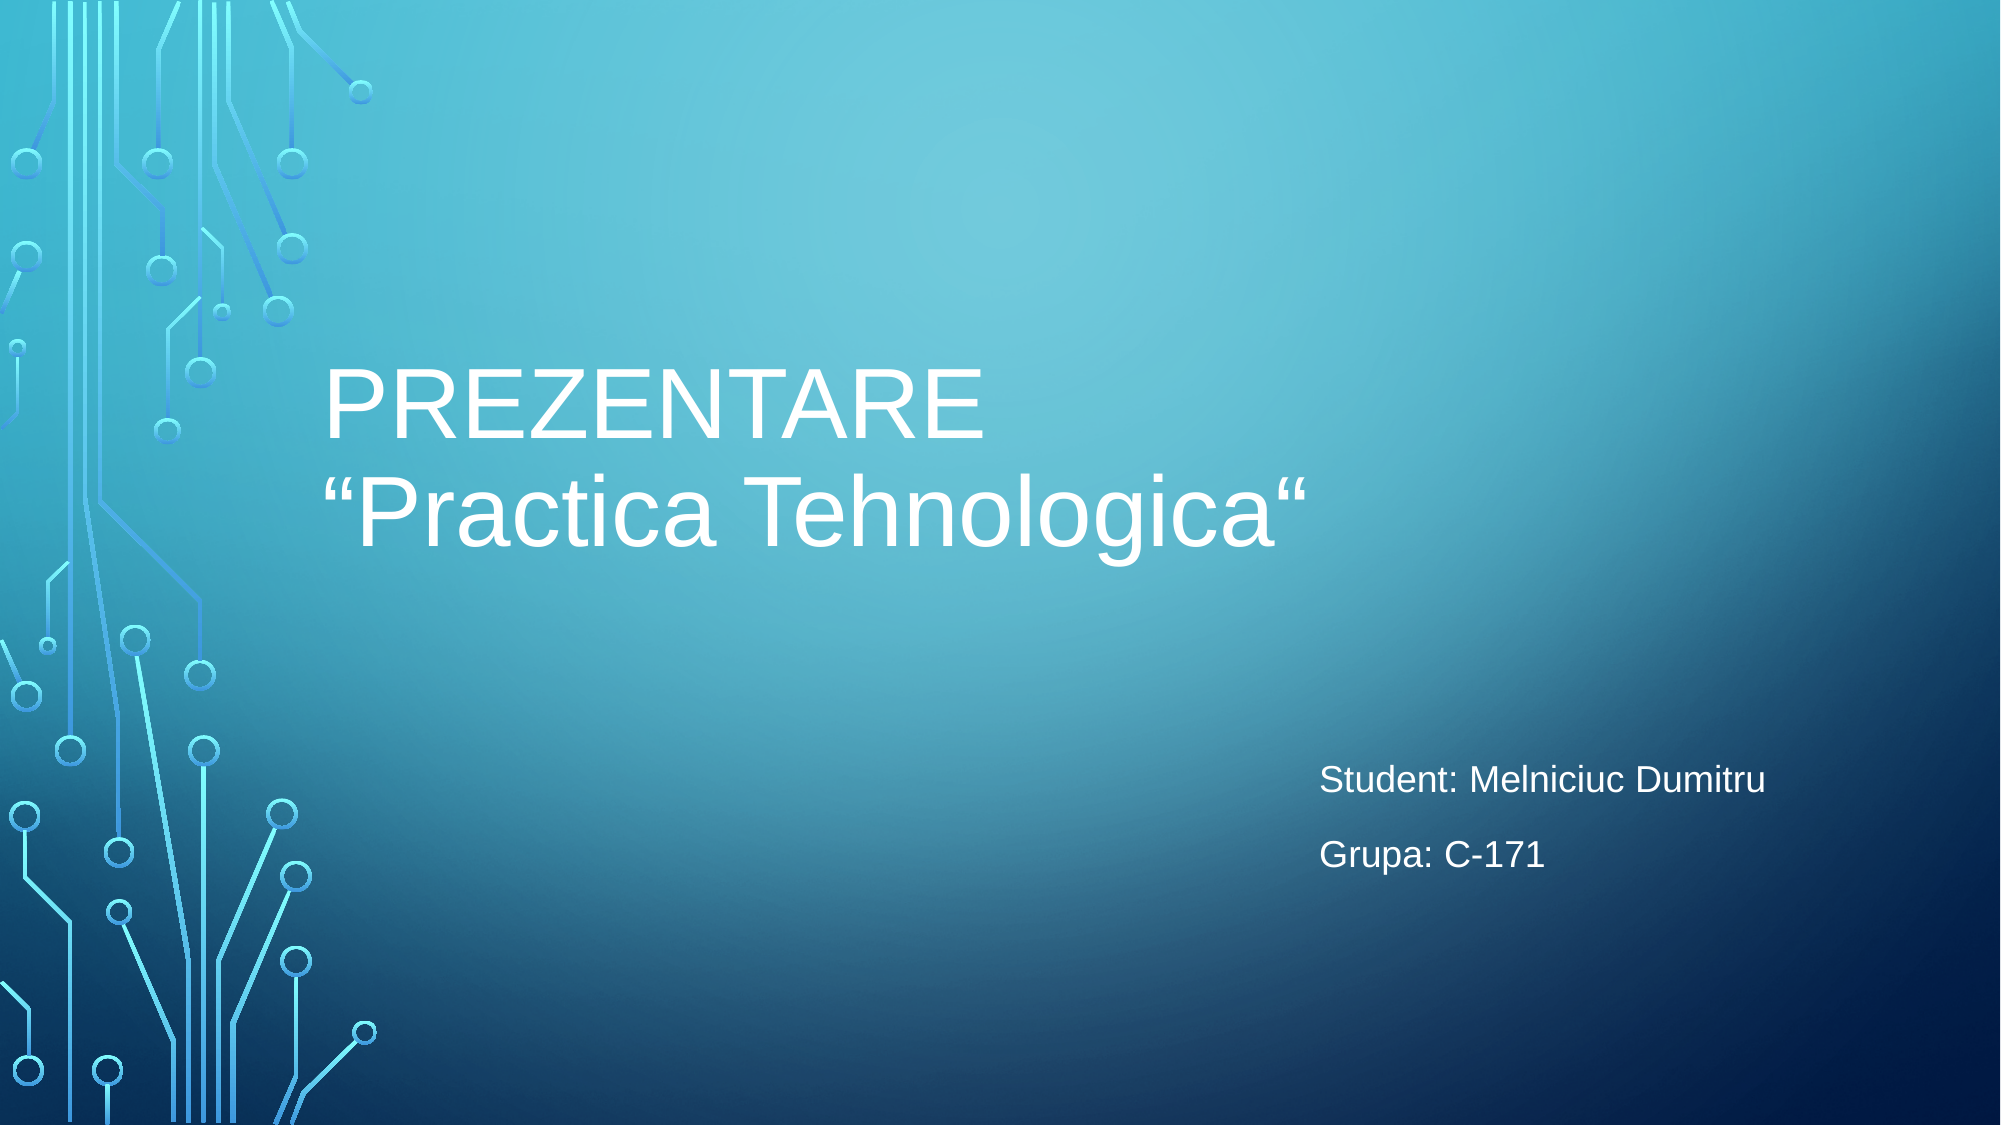

# PREZENTARE “Practica Tehnologica“
Student: Melniciuc Dumitru
Grupa: C-171